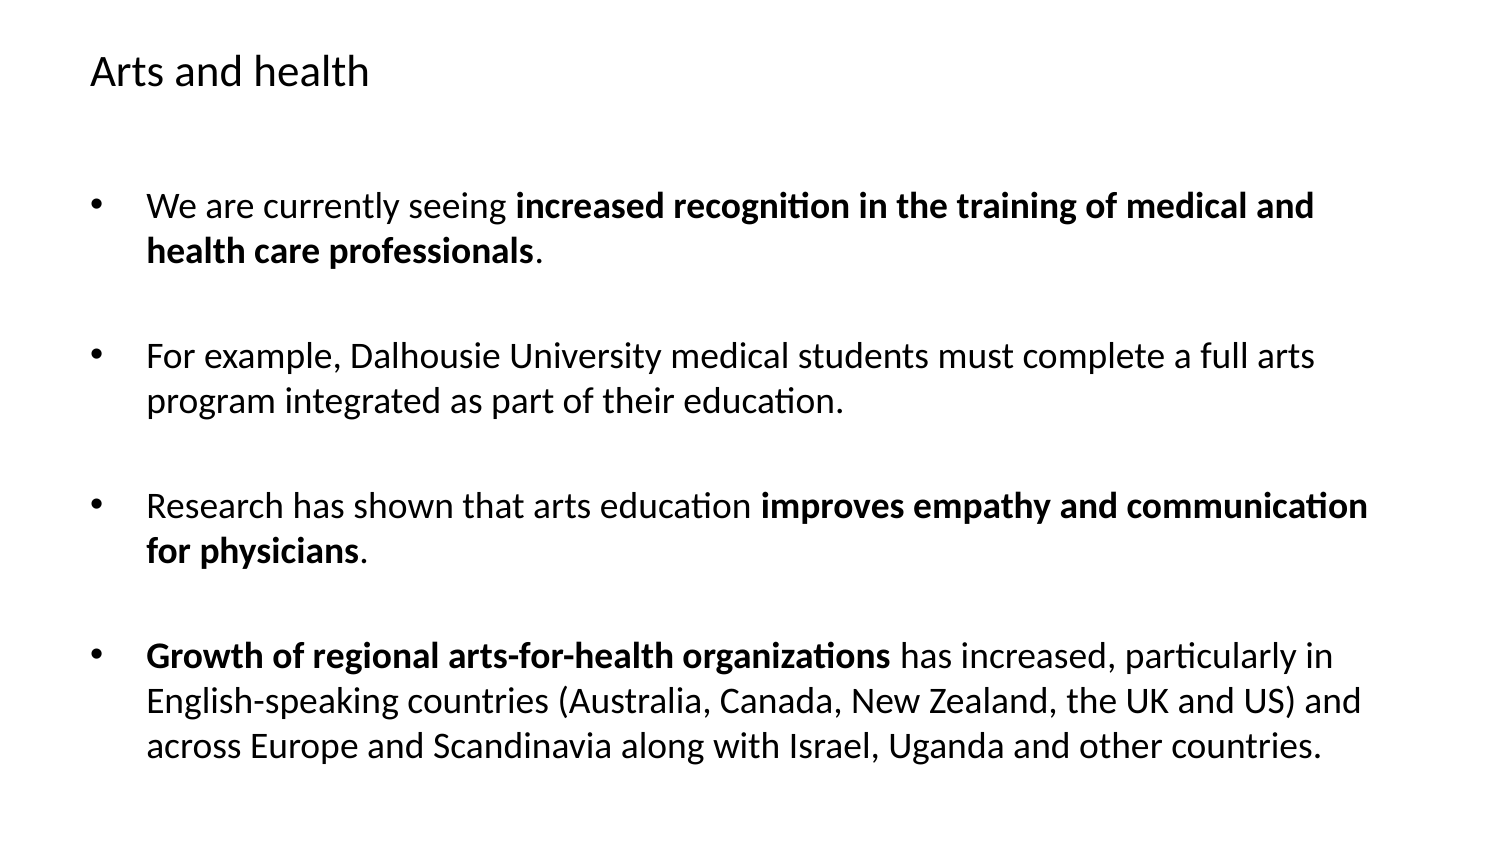

# Arts and health

We are currently seeing increased recognition in the training of medical and health care professionals.

For example, Dalhousie University medical students must complete a full arts program integrated as part of their education.

Research has shown that arts education improves empathy and communication for physicians.

Growth of regional arts-for-health organizations has increased, particularly in English-speaking countries (Australia, Canada, New Zealand, the UK and US) and across Europe and Scandinavia along with Israel, Uganda and other countries.